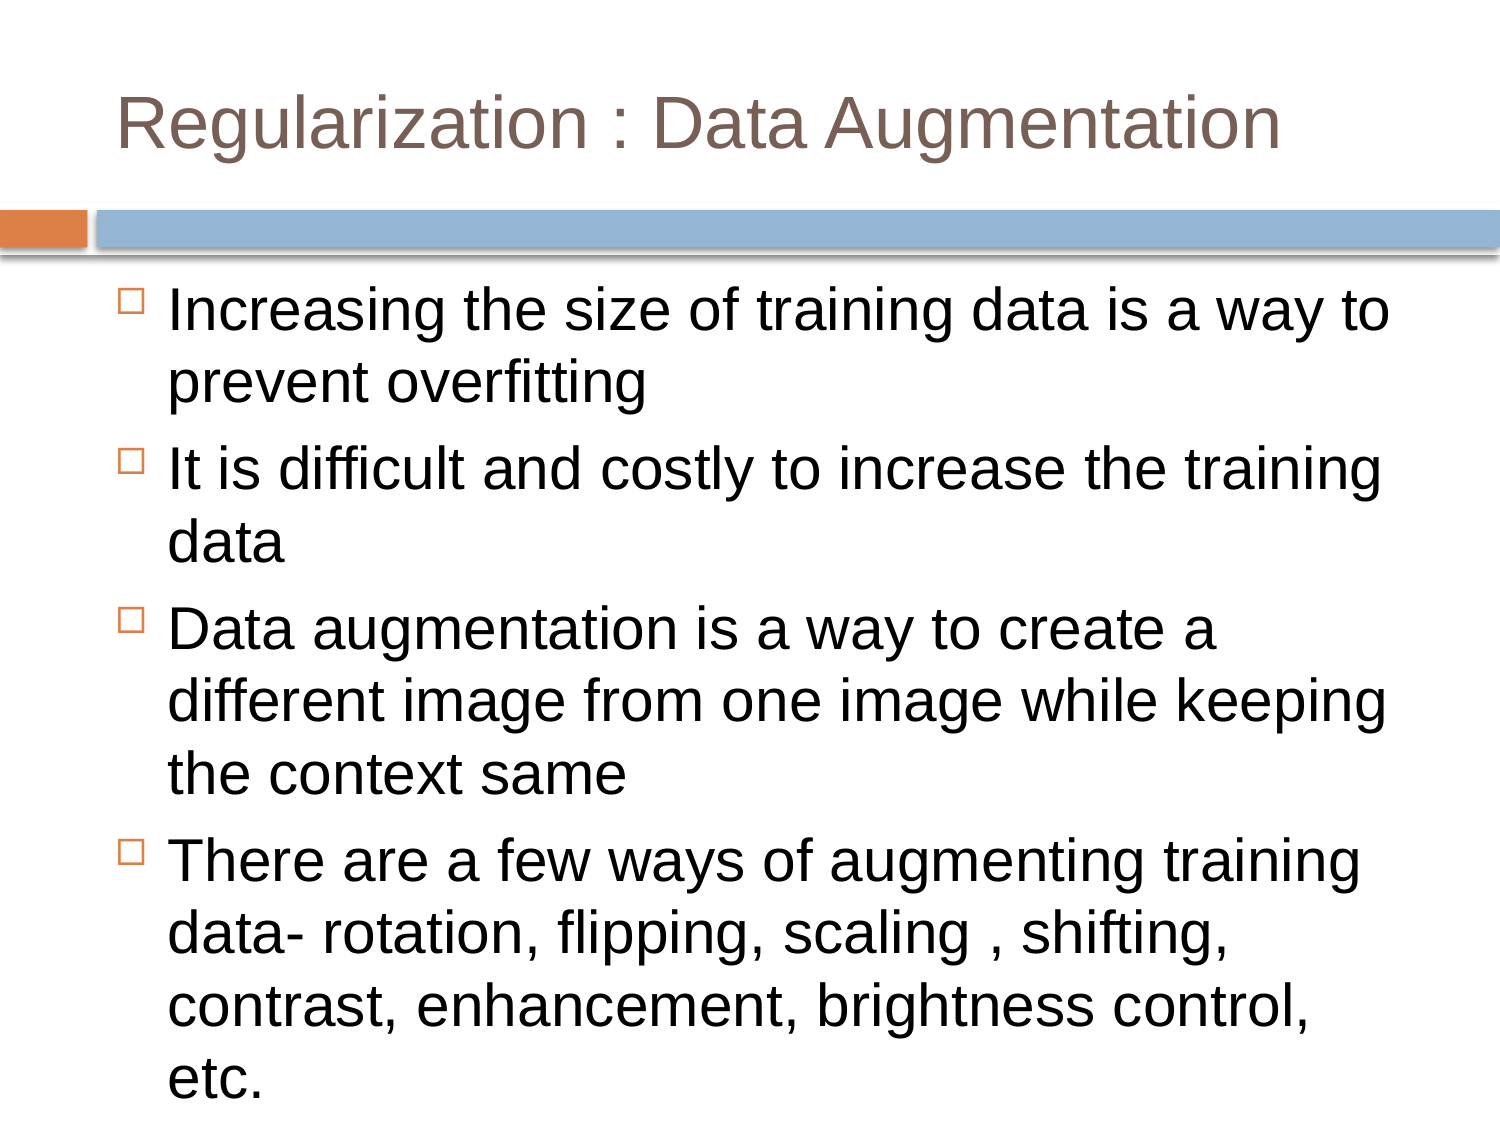

# Regularization : Data Augmentation
Increasing the size of training data is a way to prevent overfitting
It is difficult and costly to increase the training data
Data augmentation is a way to create a different image from one image while keeping the context same
There are a few ways of augmenting training data- rotation, flipping, scaling , shifting, contrast, enhancement, brightness control, etc.